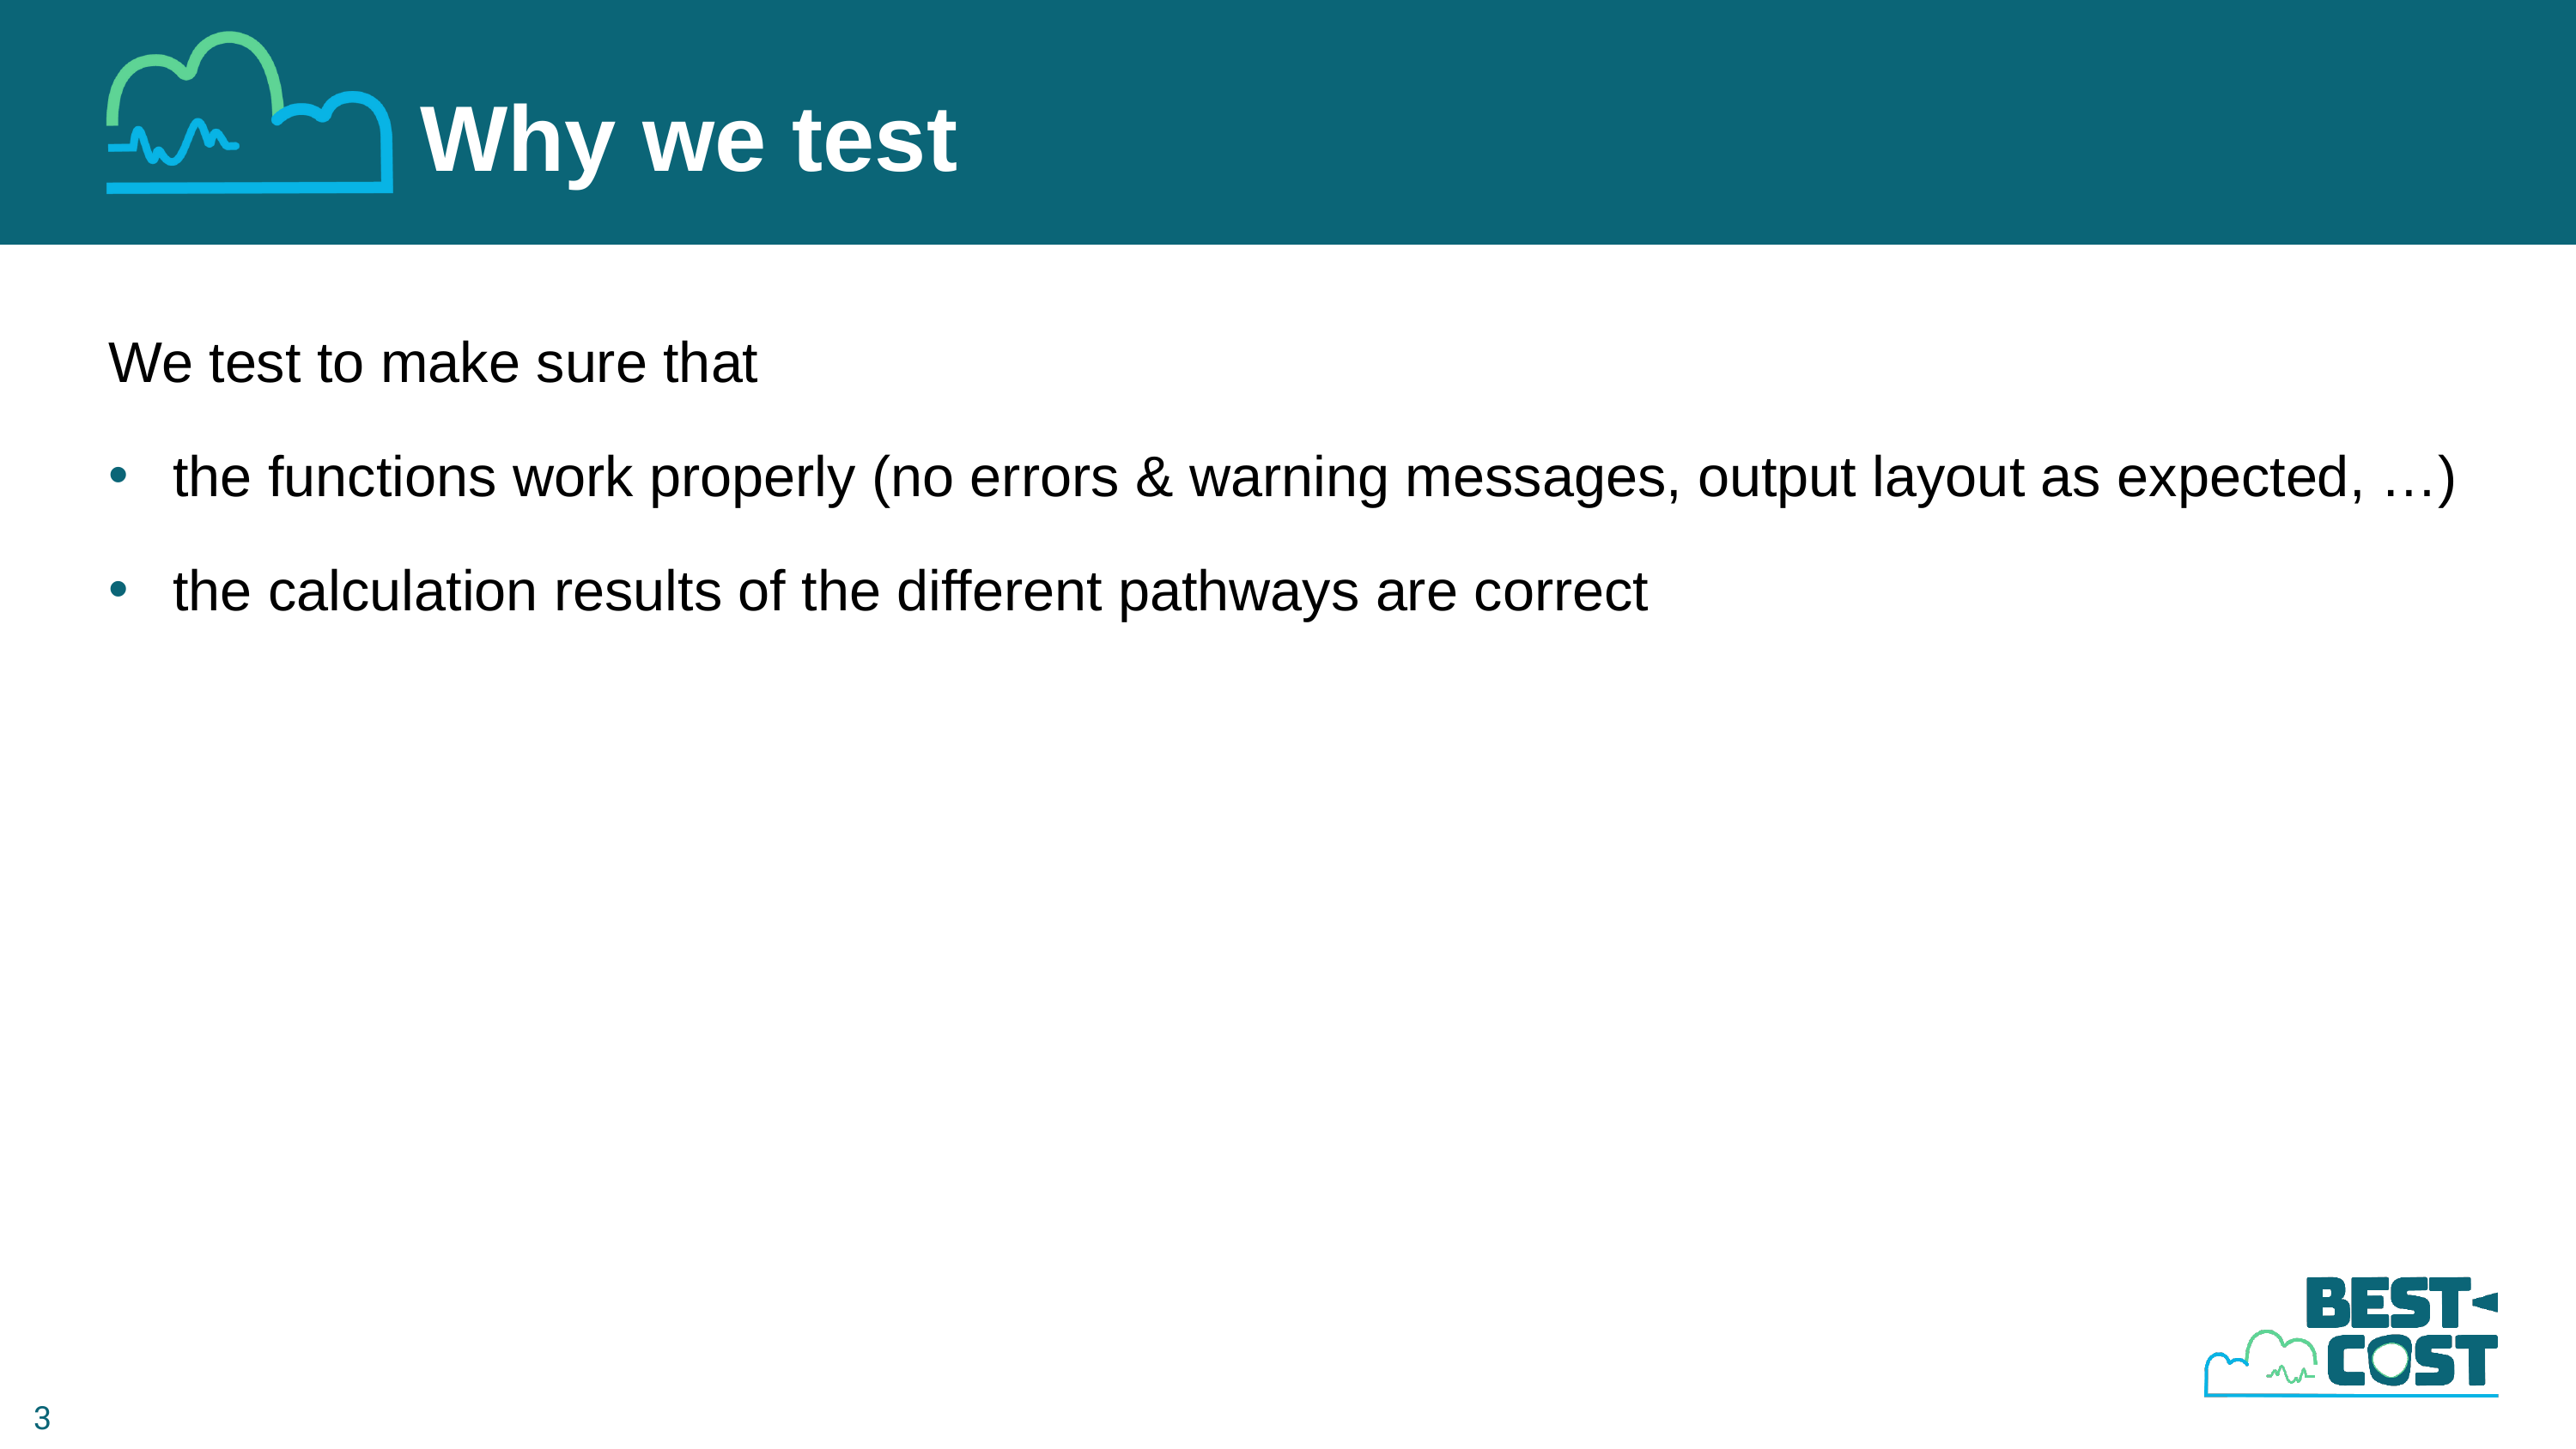

Why we test
We test to make sure that
the functions work properly (no errors & warning messages, output layout as expected, …)
the calculation results of the different pathways are correct